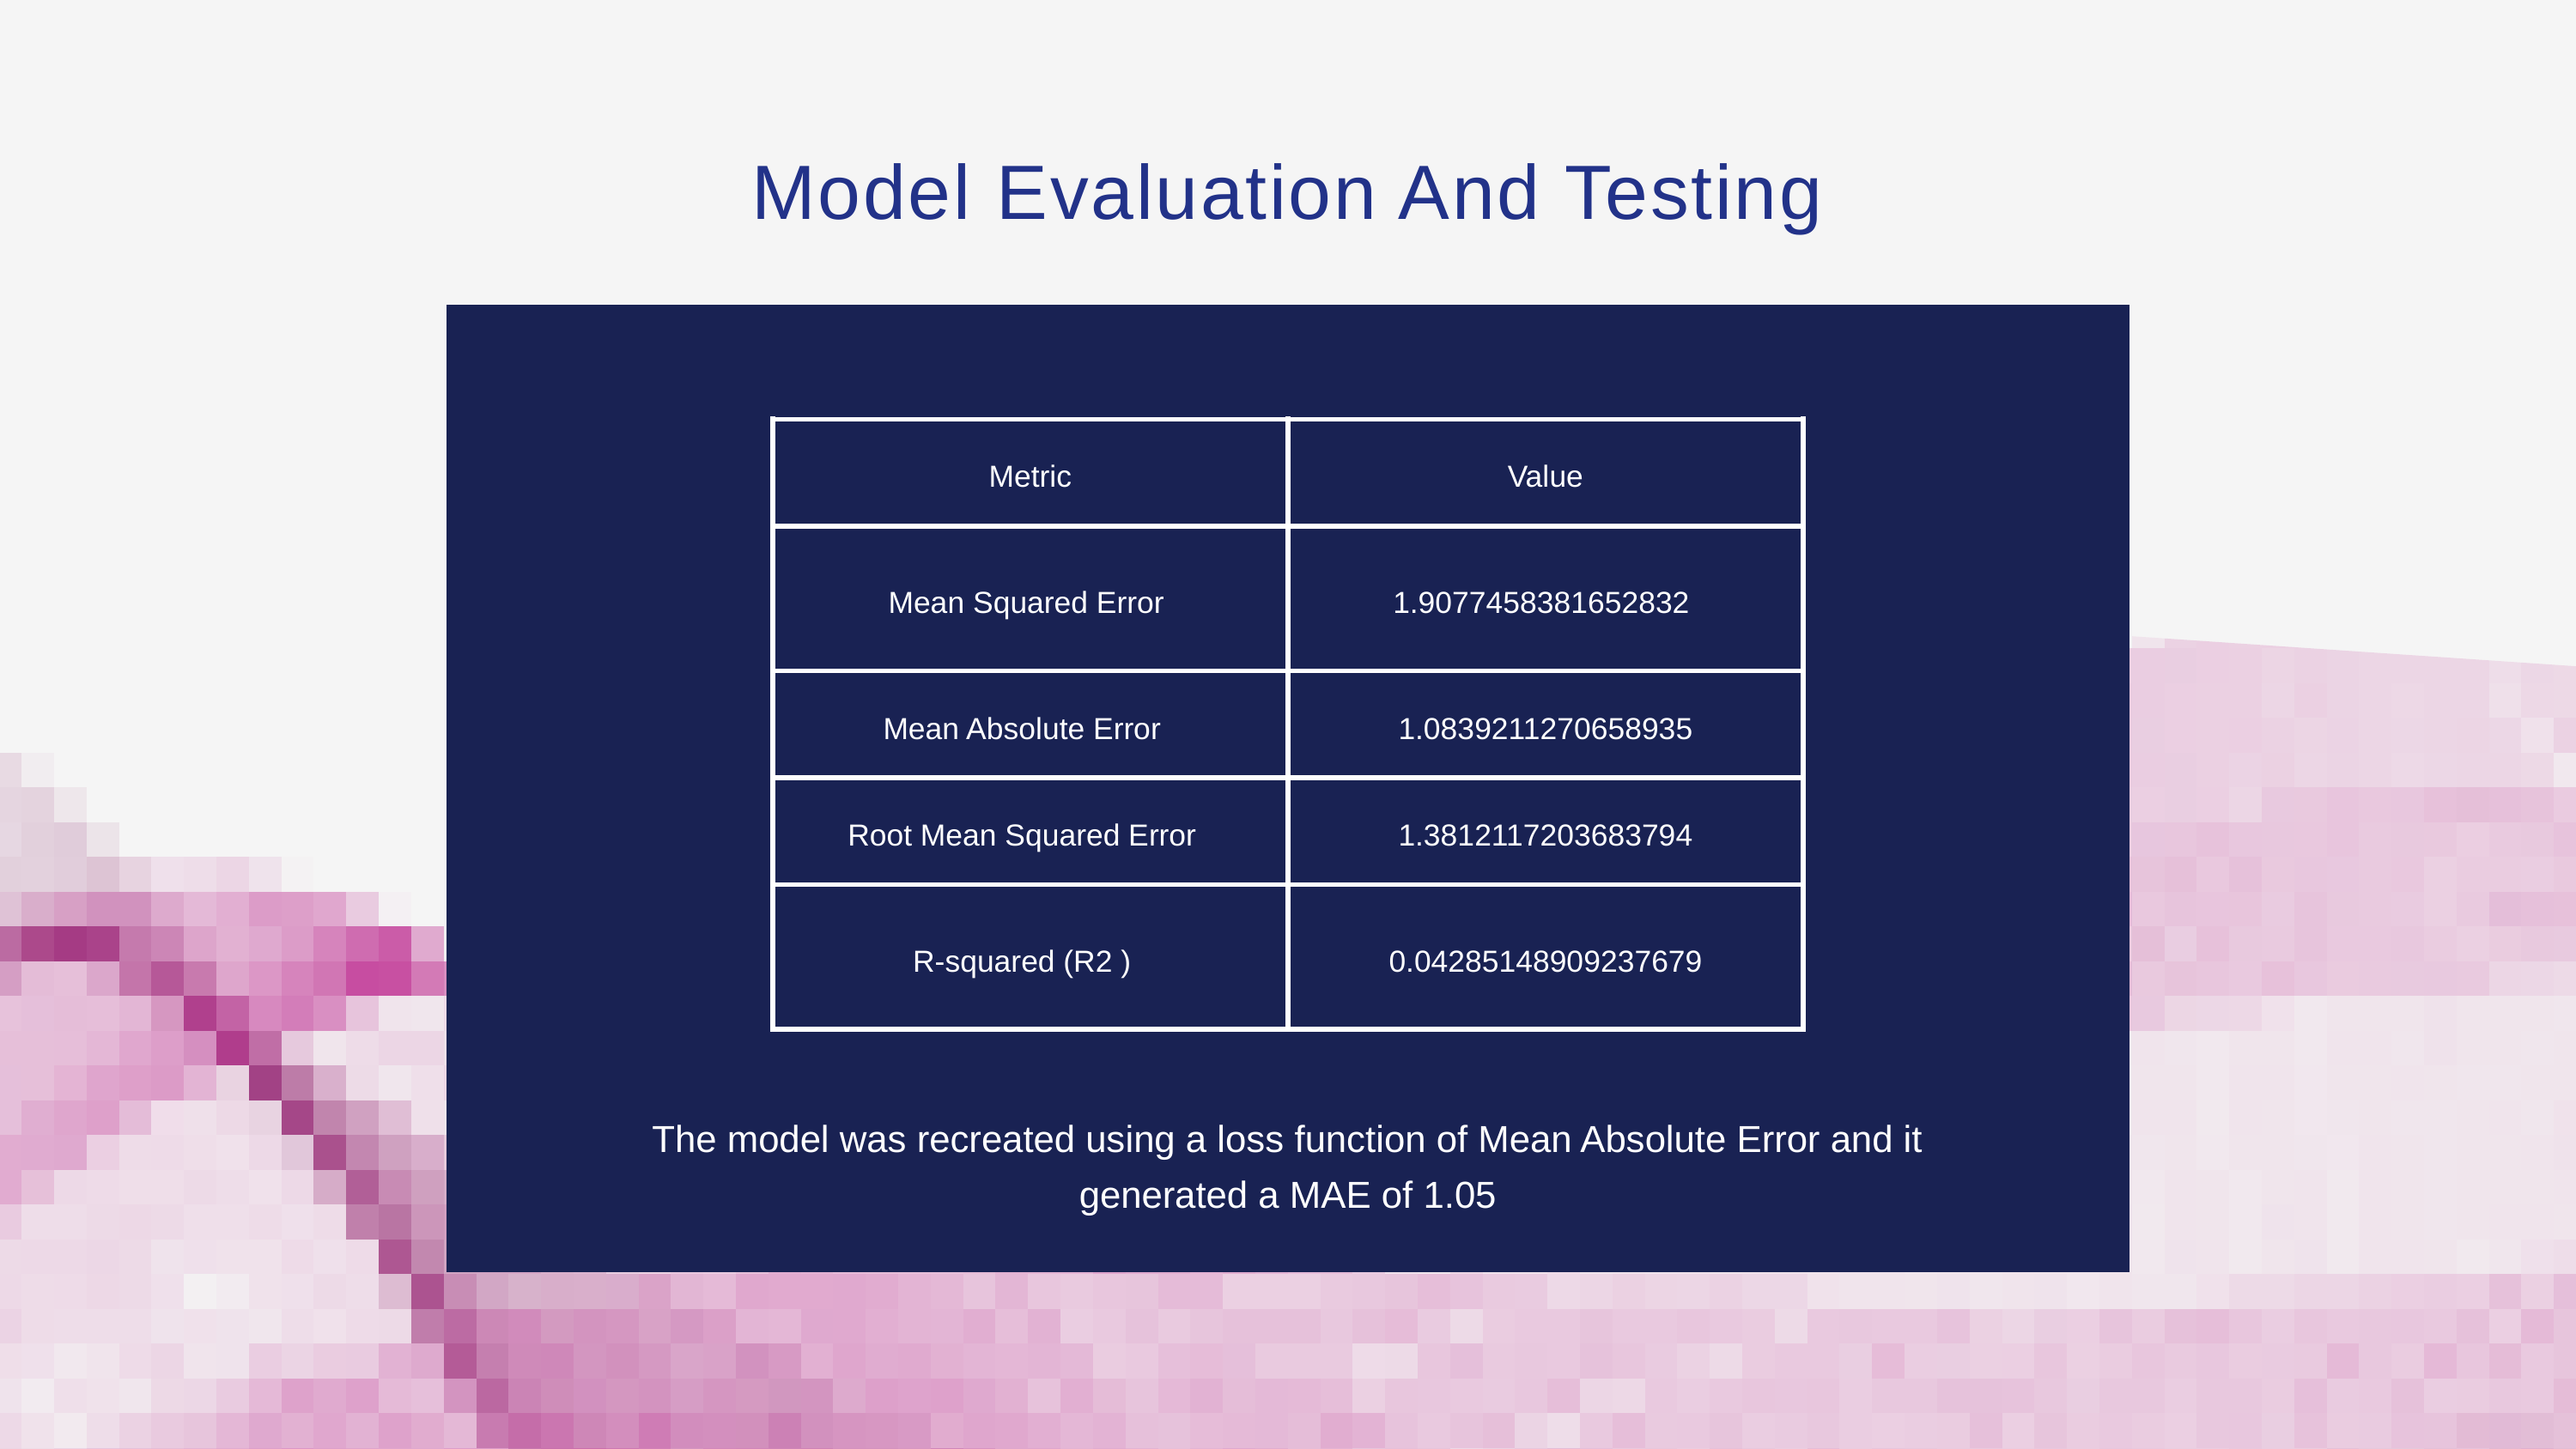

Model Evaluation And Testing

| Metric | Value |
| --- | --- |
| Mean Squared Error | 1.9077458381652832 |
| Mean Absolute Error | 1.0839211270658935 |
| Root Mean Squared Error | 1.3812117203683794 |
| R-squared (R2 ) | 0.04285148909237679 |

The model was recreated using a loss function of Mean Absolute Error and it generated a MAE of 1.05